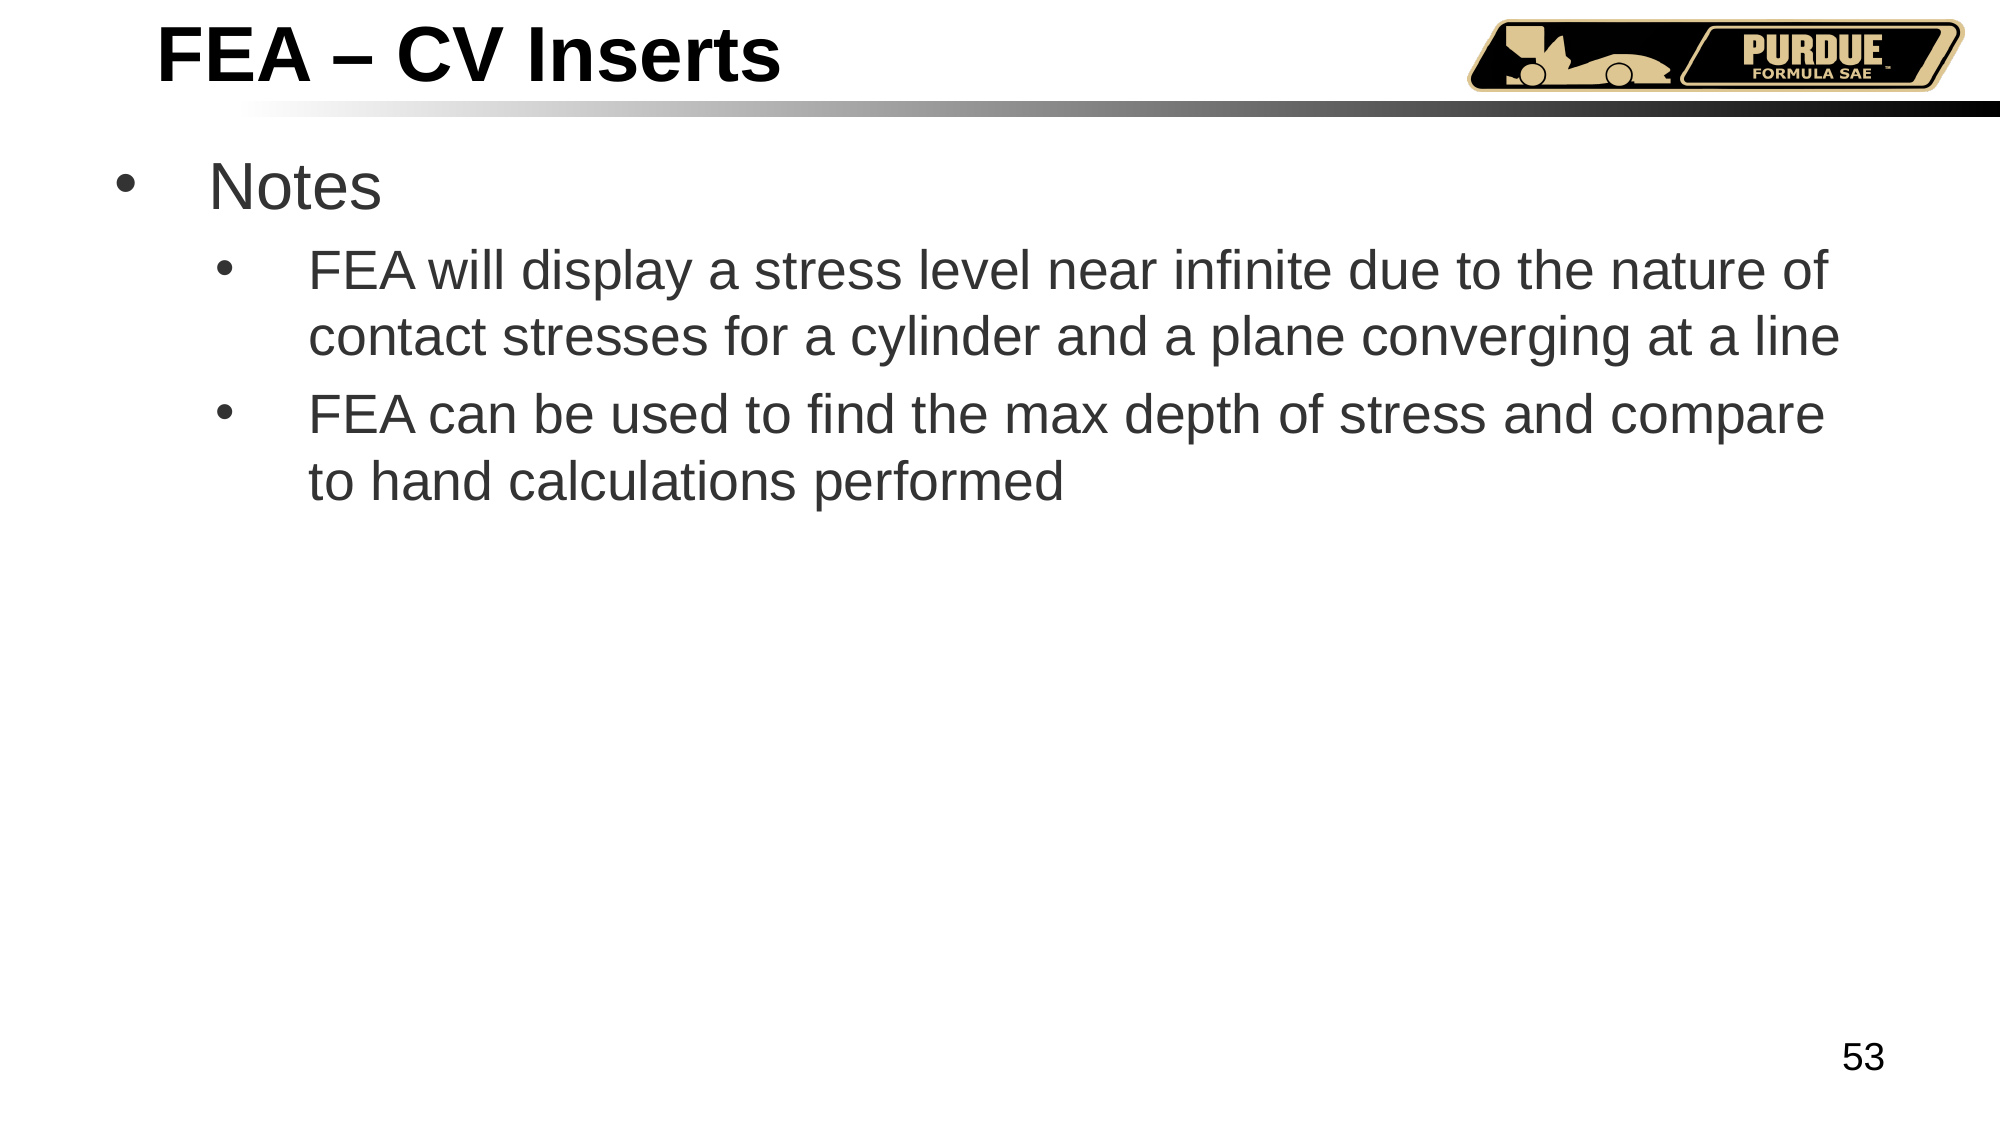

# FEA – CV Inserts
Notes
FEA will display a stress level near infinite due to the nature of contact stresses for a cylinder and a plane converging at a line
FEA can be used to find the max depth of stress and compare to hand calculations performed
53